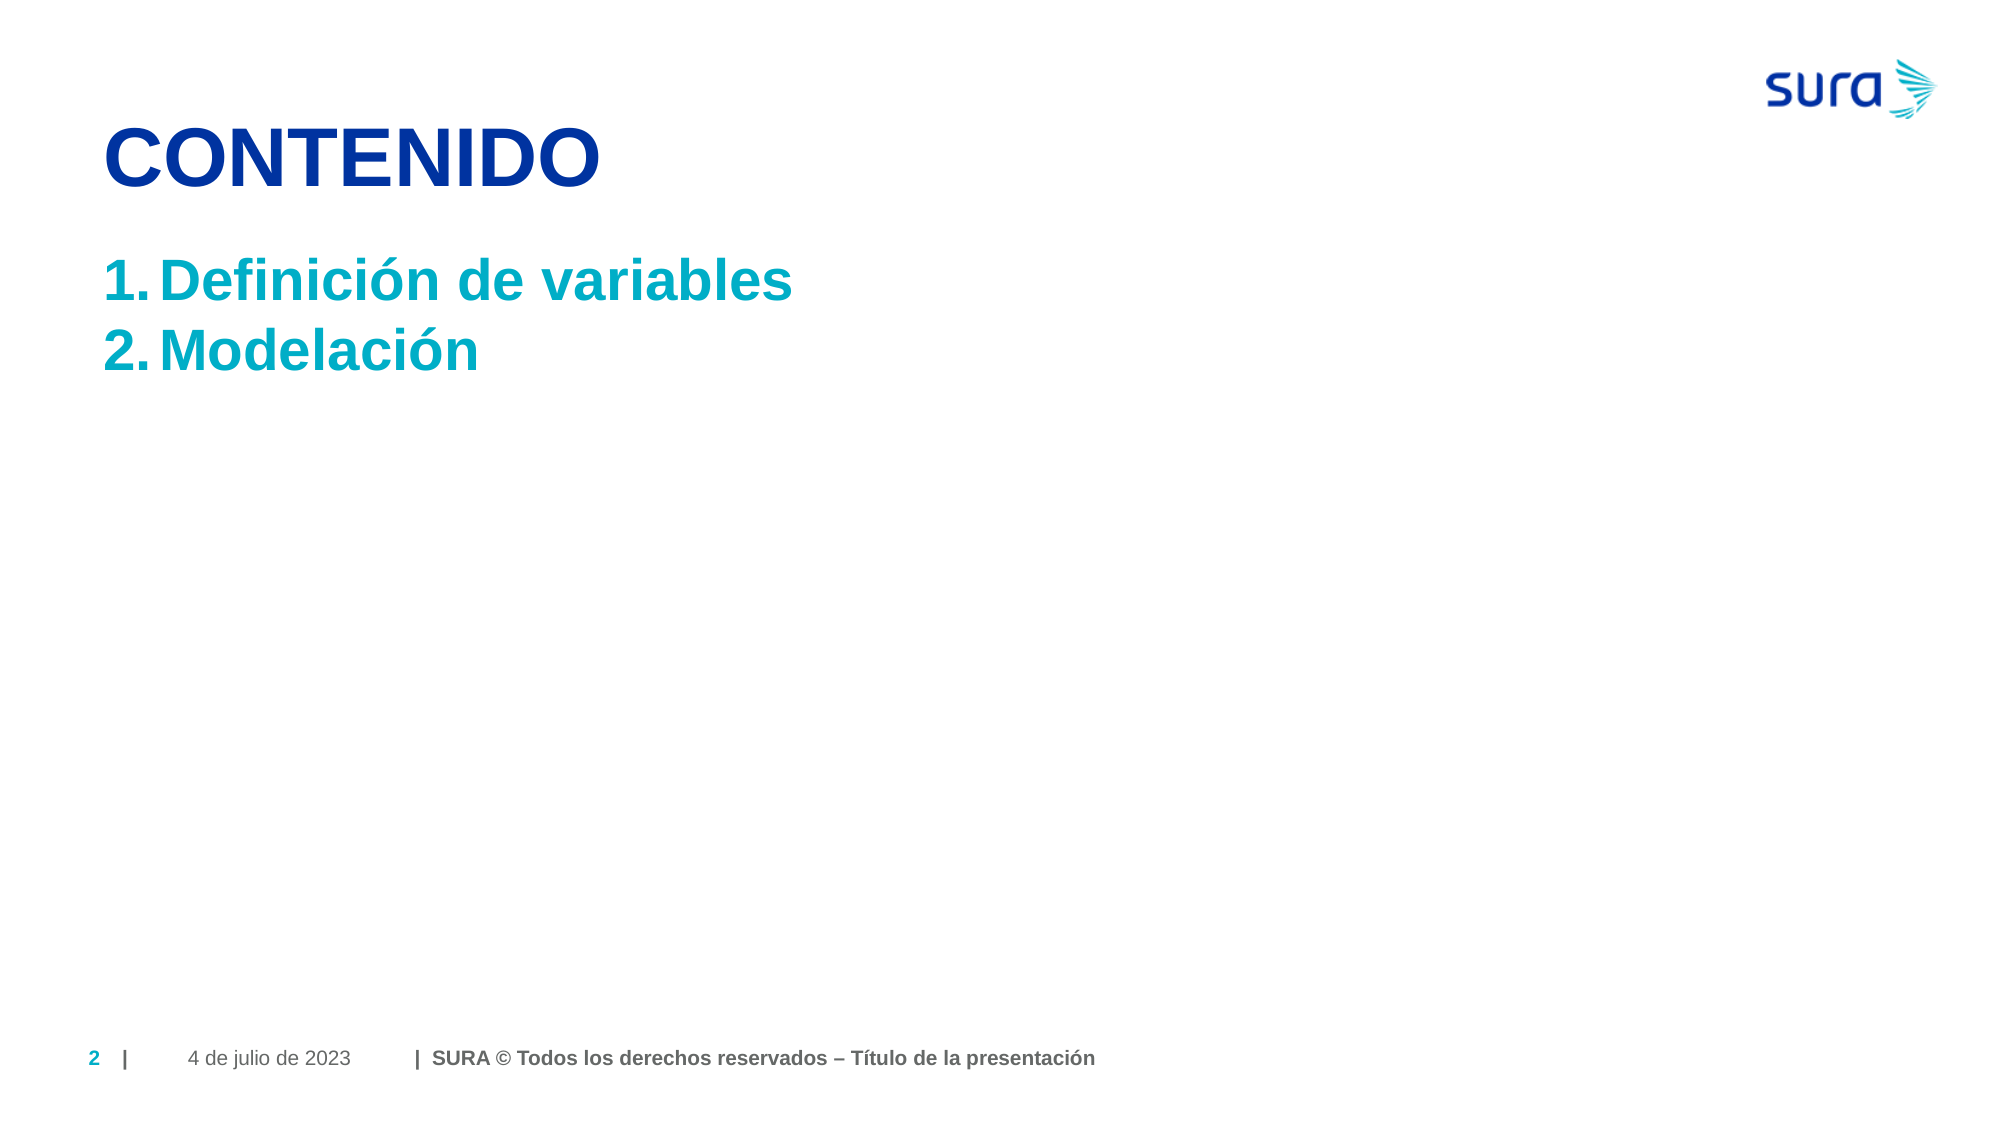

# CONTENIDO
Definición de variables
Modelación
2
|                                                  |  SURA © Todos los derechos reservados – Título de la presentación
4 de julio de 2023